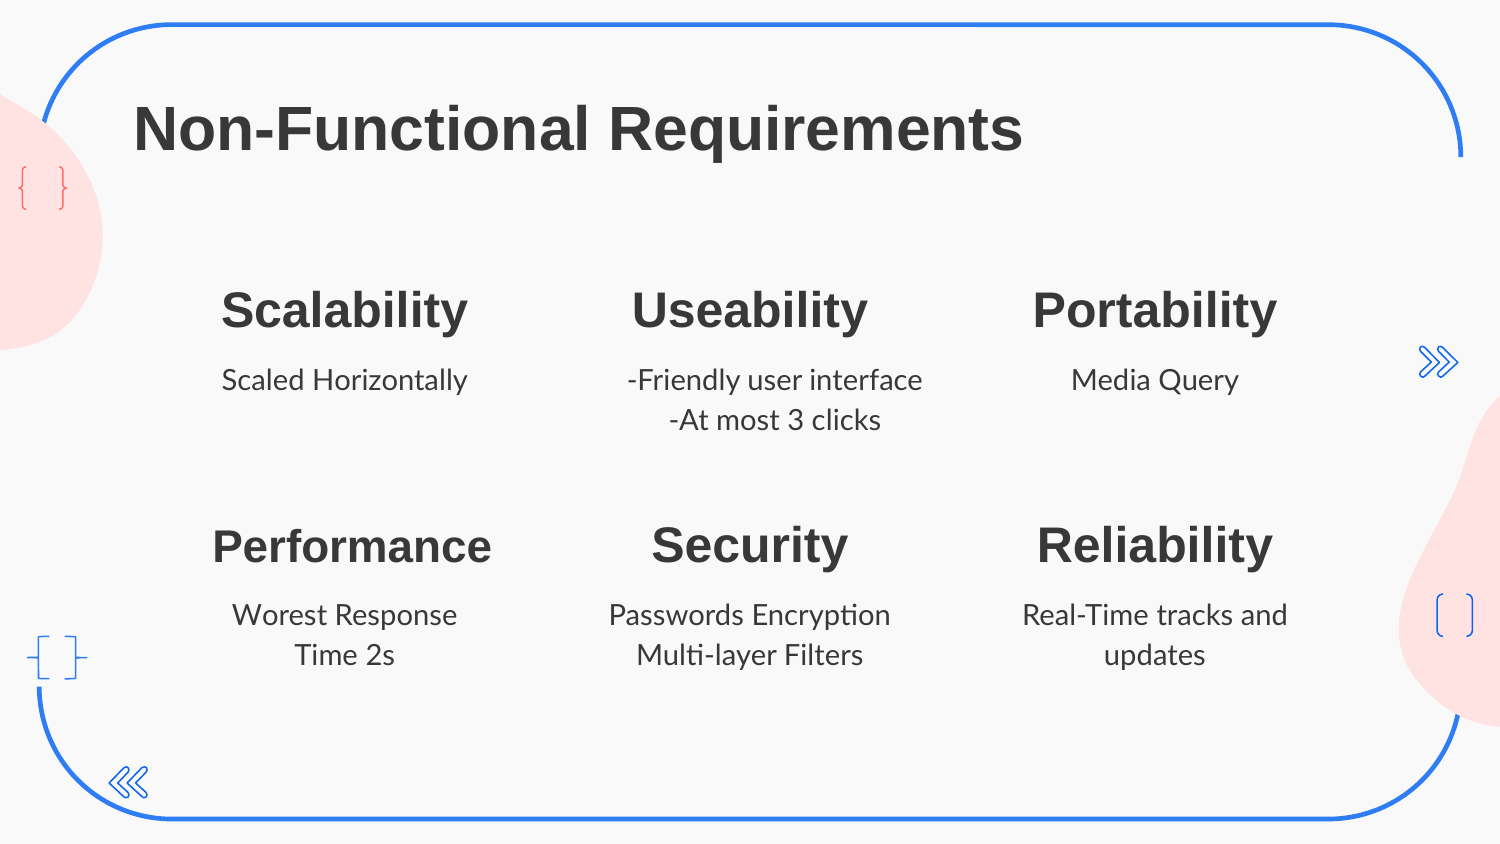

# Non-Functional Requirements
Scalability
Useability
Portability
Scaled Horizontally
-Friendly user interface
-At most 3 clicks
Media Query
Performance
Security
Reliability
Worest Response Time 2s
Passwords Encryption
Multi-layer Filters
Real-Time tracks and
updates